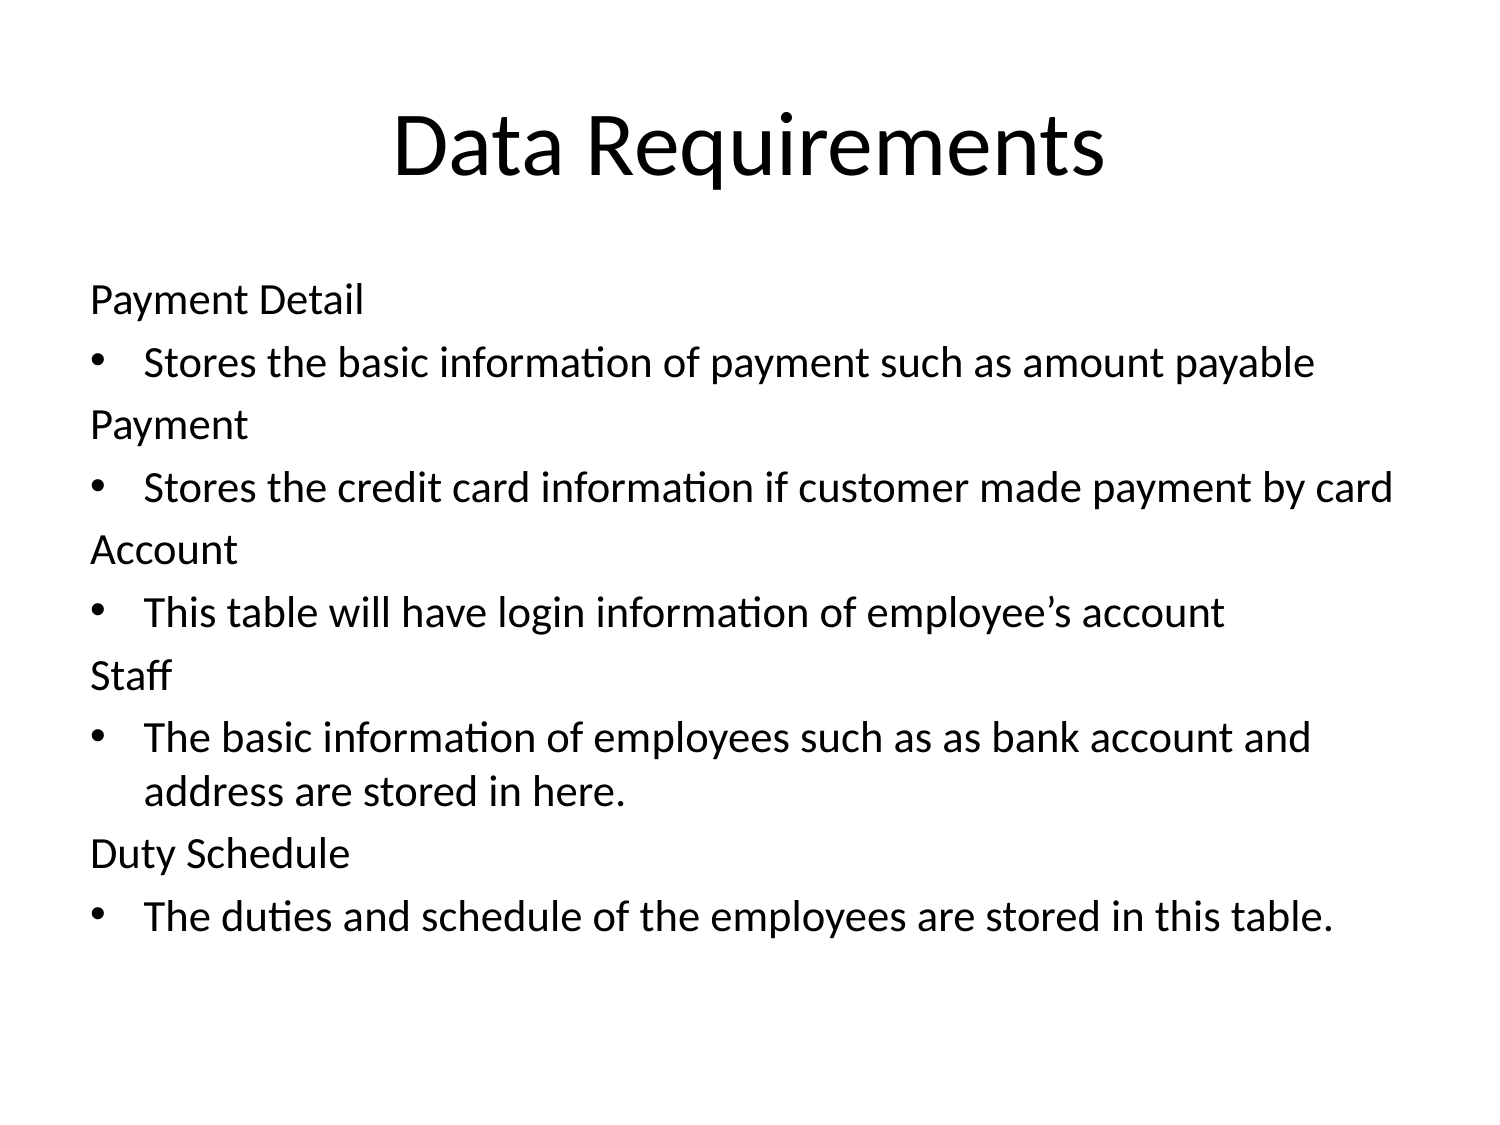

# Data Requirements
Payment Detail
Stores the basic information of payment such as amount payable
Payment
Stores the credit card information if customer made payment by card
Account
This table will have login information of employee’s account
Staff
The basic information of employees such as as bank account and address are stored in here.
Duty Schedule
The duties and schedule of the employees are stored in this table.